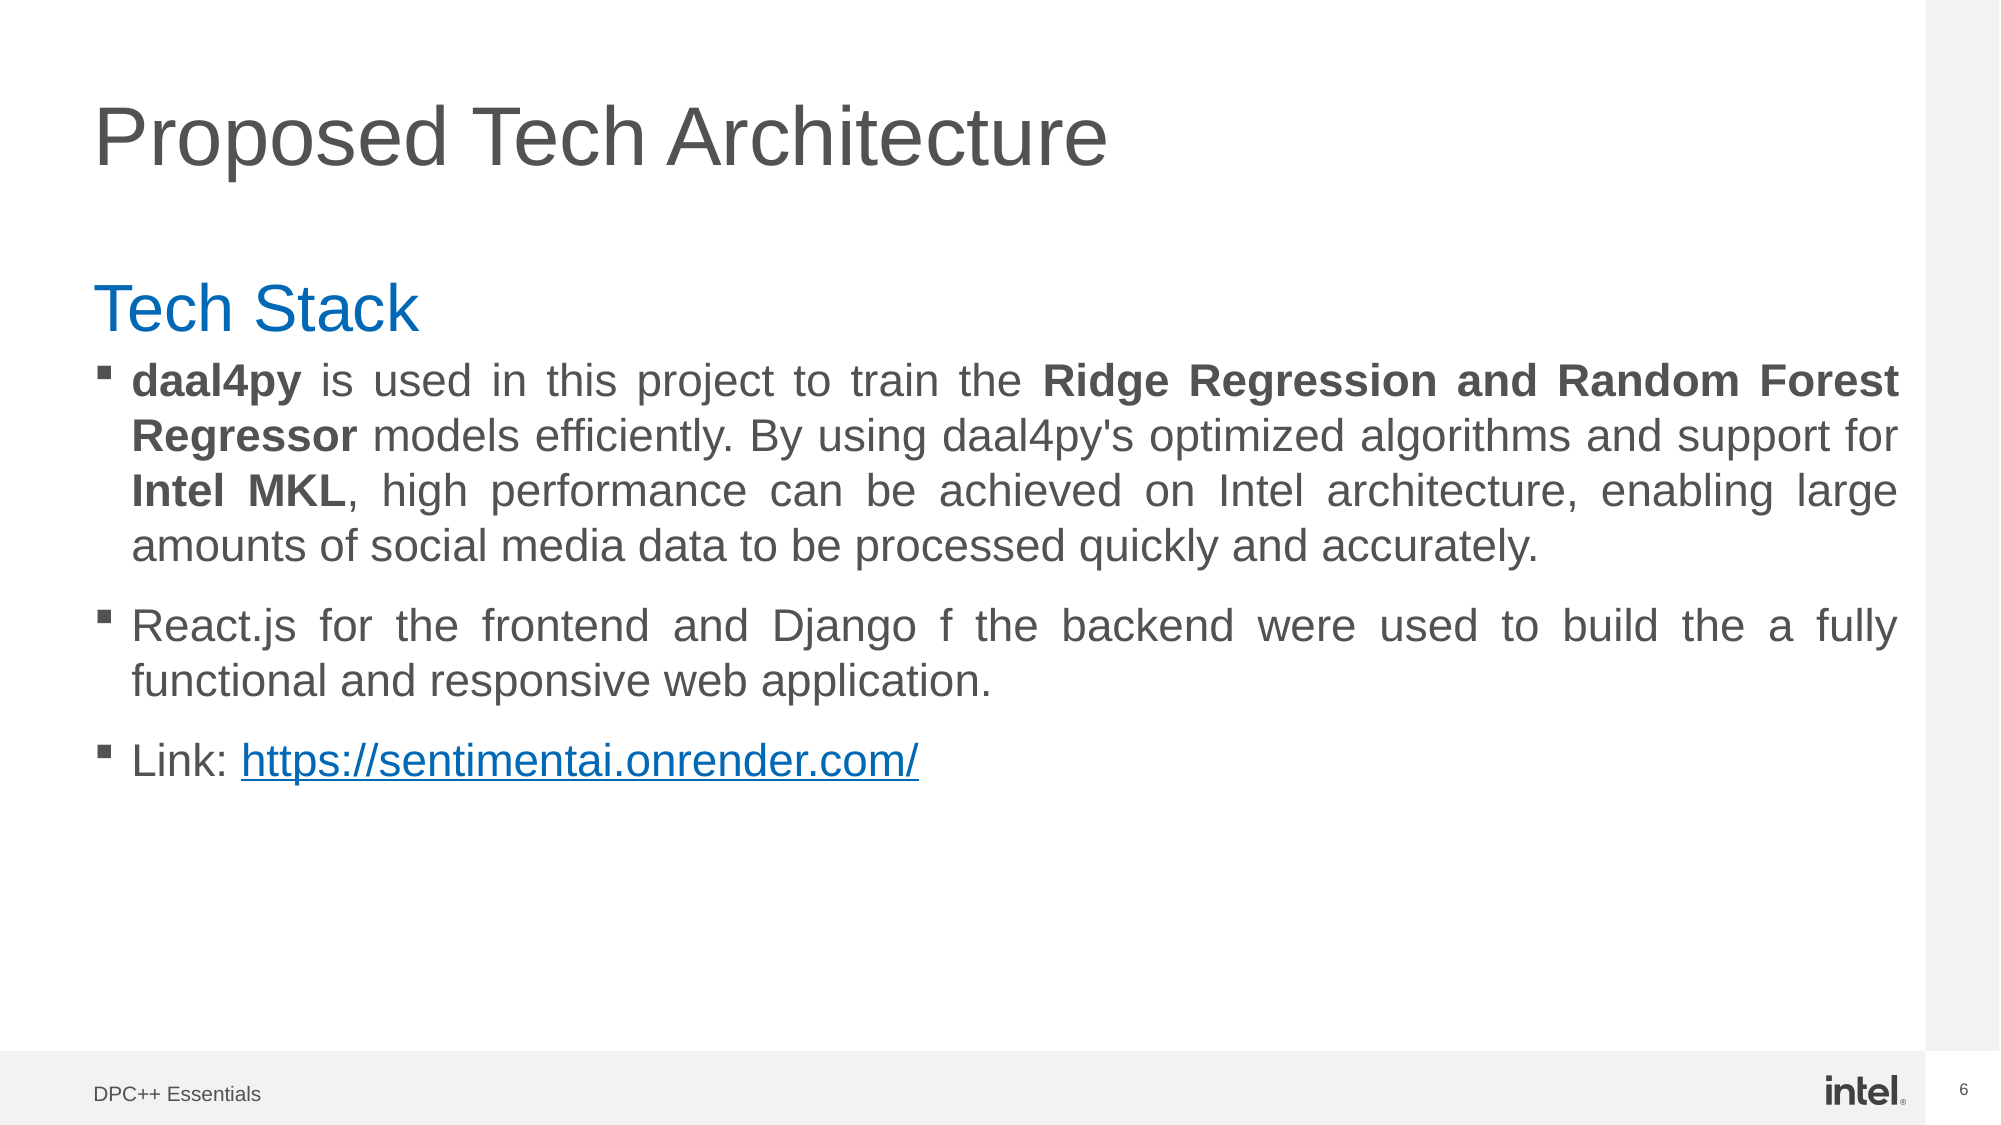

# Proposed Tech Architecture
Tech Stack
daal4py is used in this project to train the Ridge Regression and Random Forest Regressor models efficiently. By using daal4py's optimized algorithms and support for Intel MKL, high performance can be achieved on Intel architecture, enabling large amounts of social media data to be processed quickly and accurately.
React.js for the frontend and Django f the backend were used to build the a fully functional and responsive web application.
Link: https://sentimentai.onrender.com/